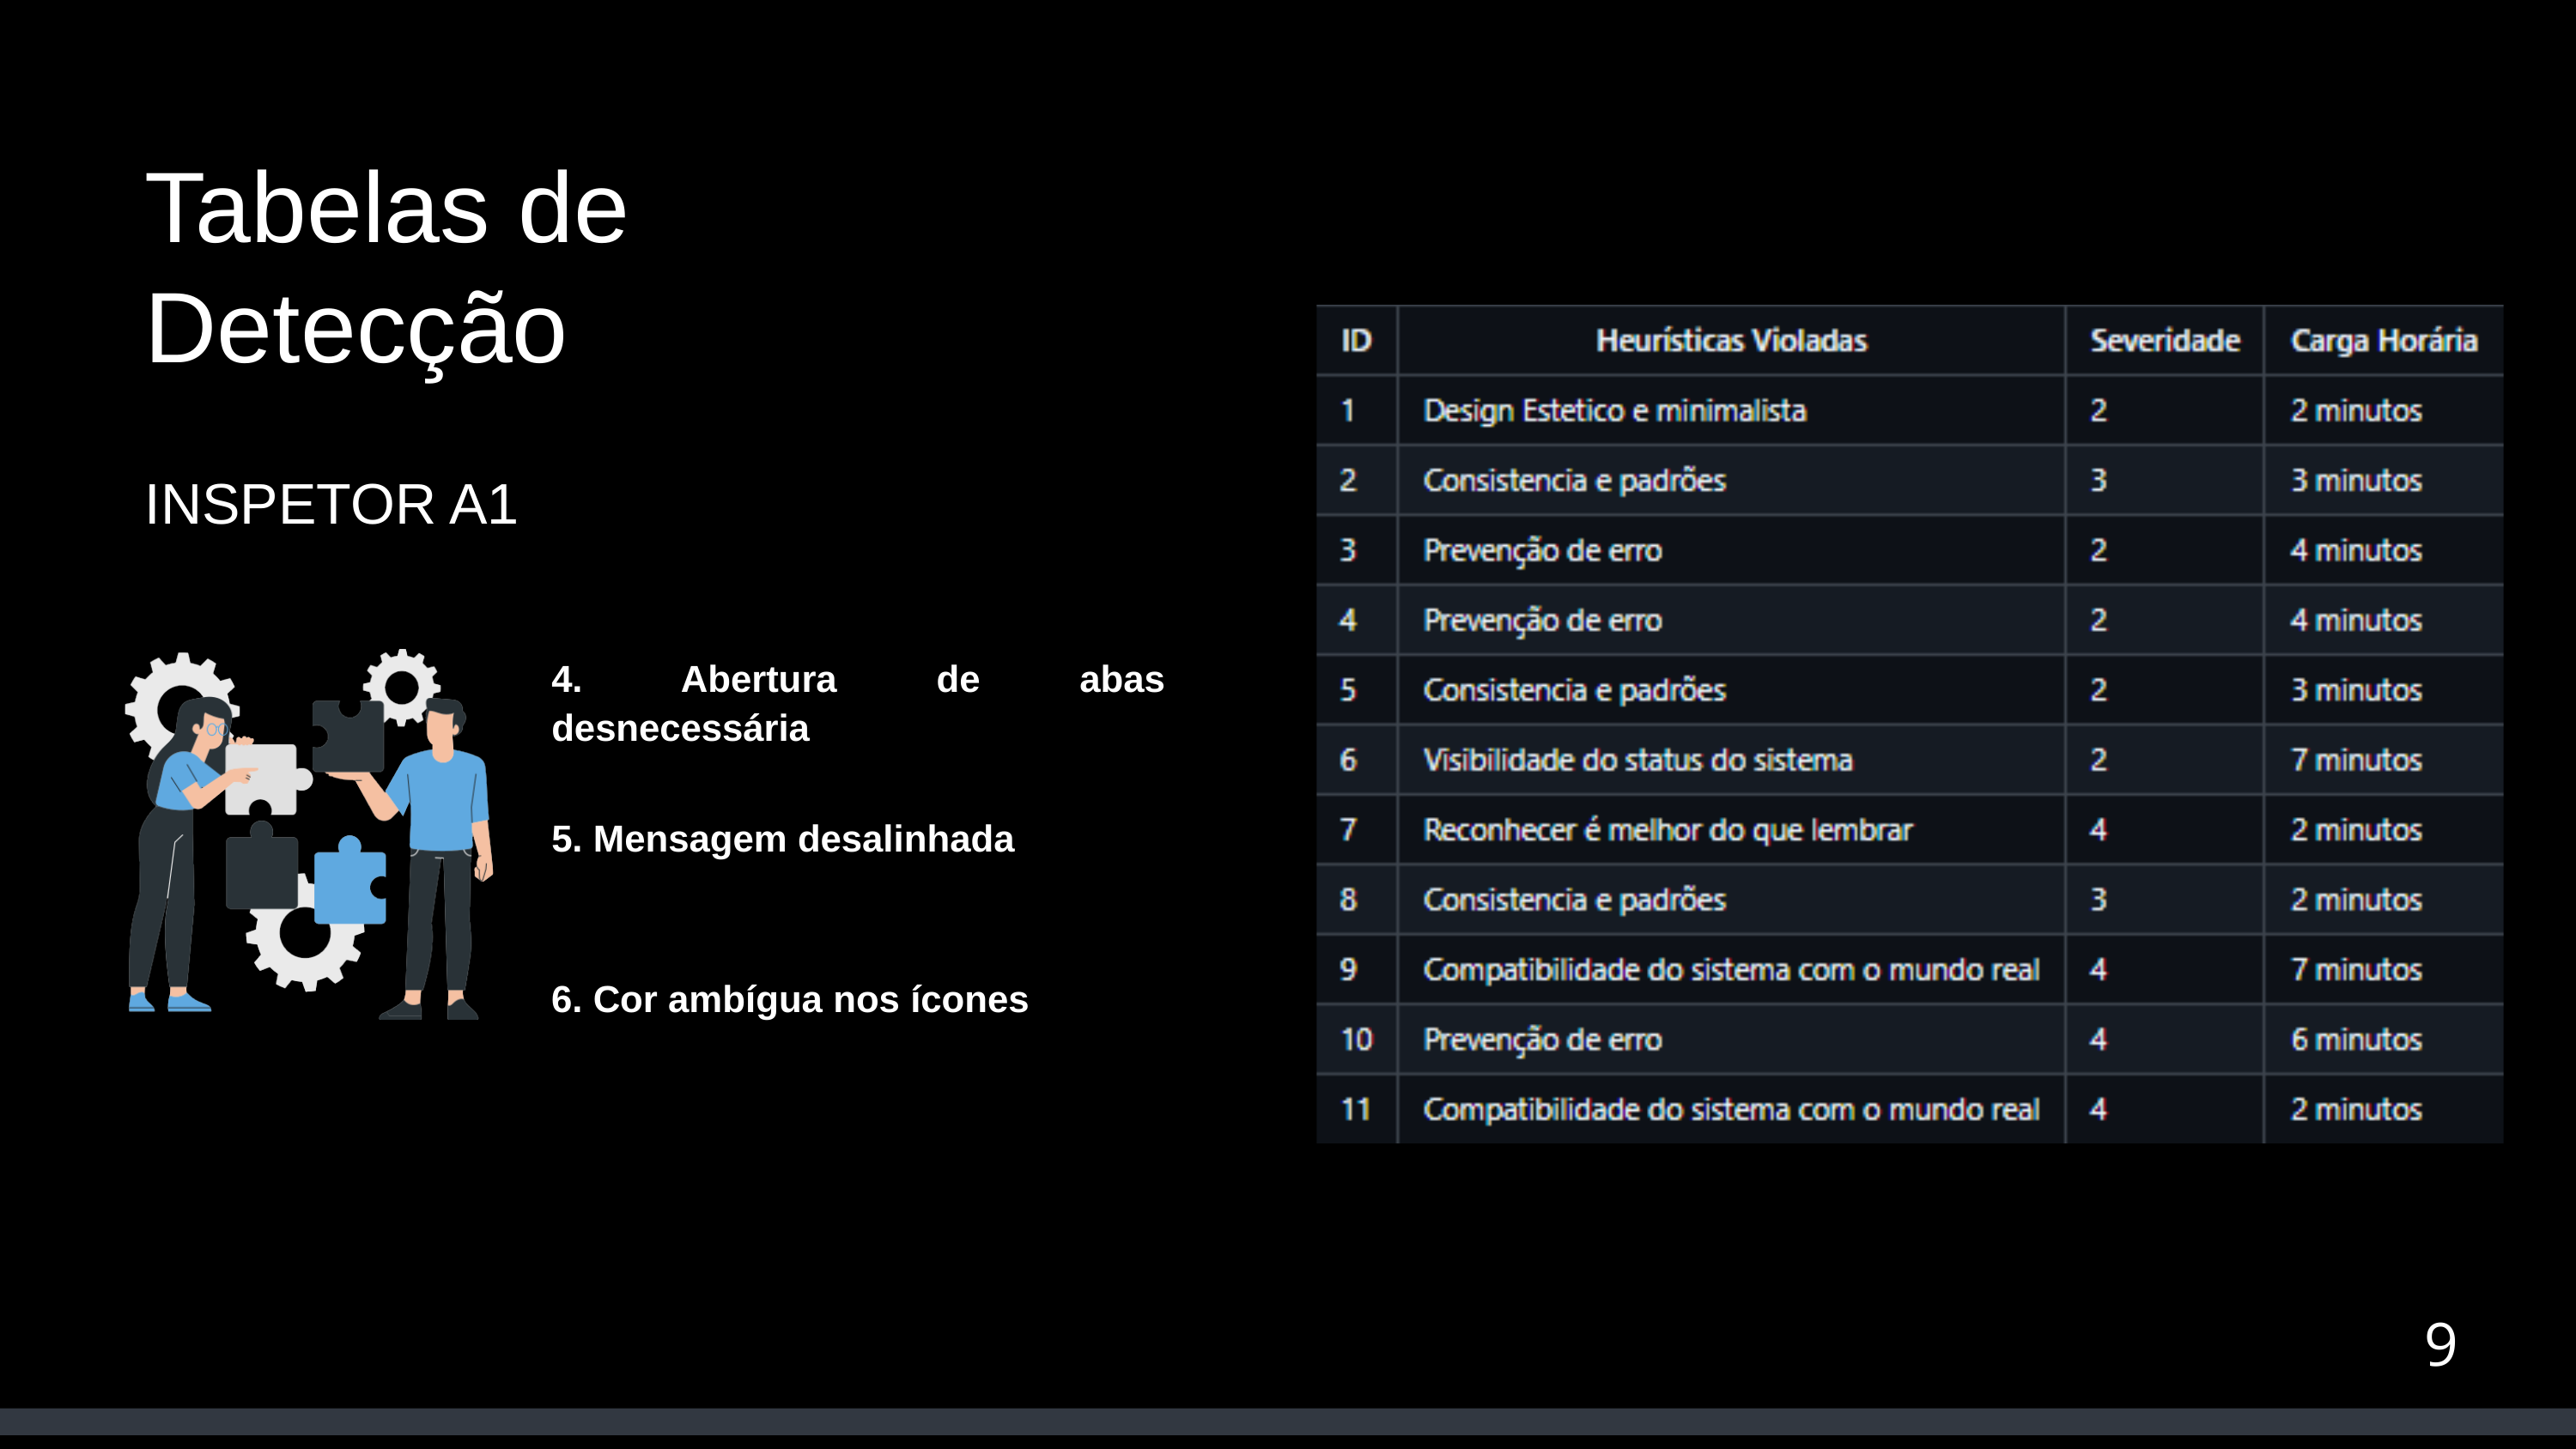

Tabelas de Detecção

INSPETOR A1

4. Abertura de abas desnecessária
5. Mensagem desalinhada
6. Cor ambígua nos ícones
9